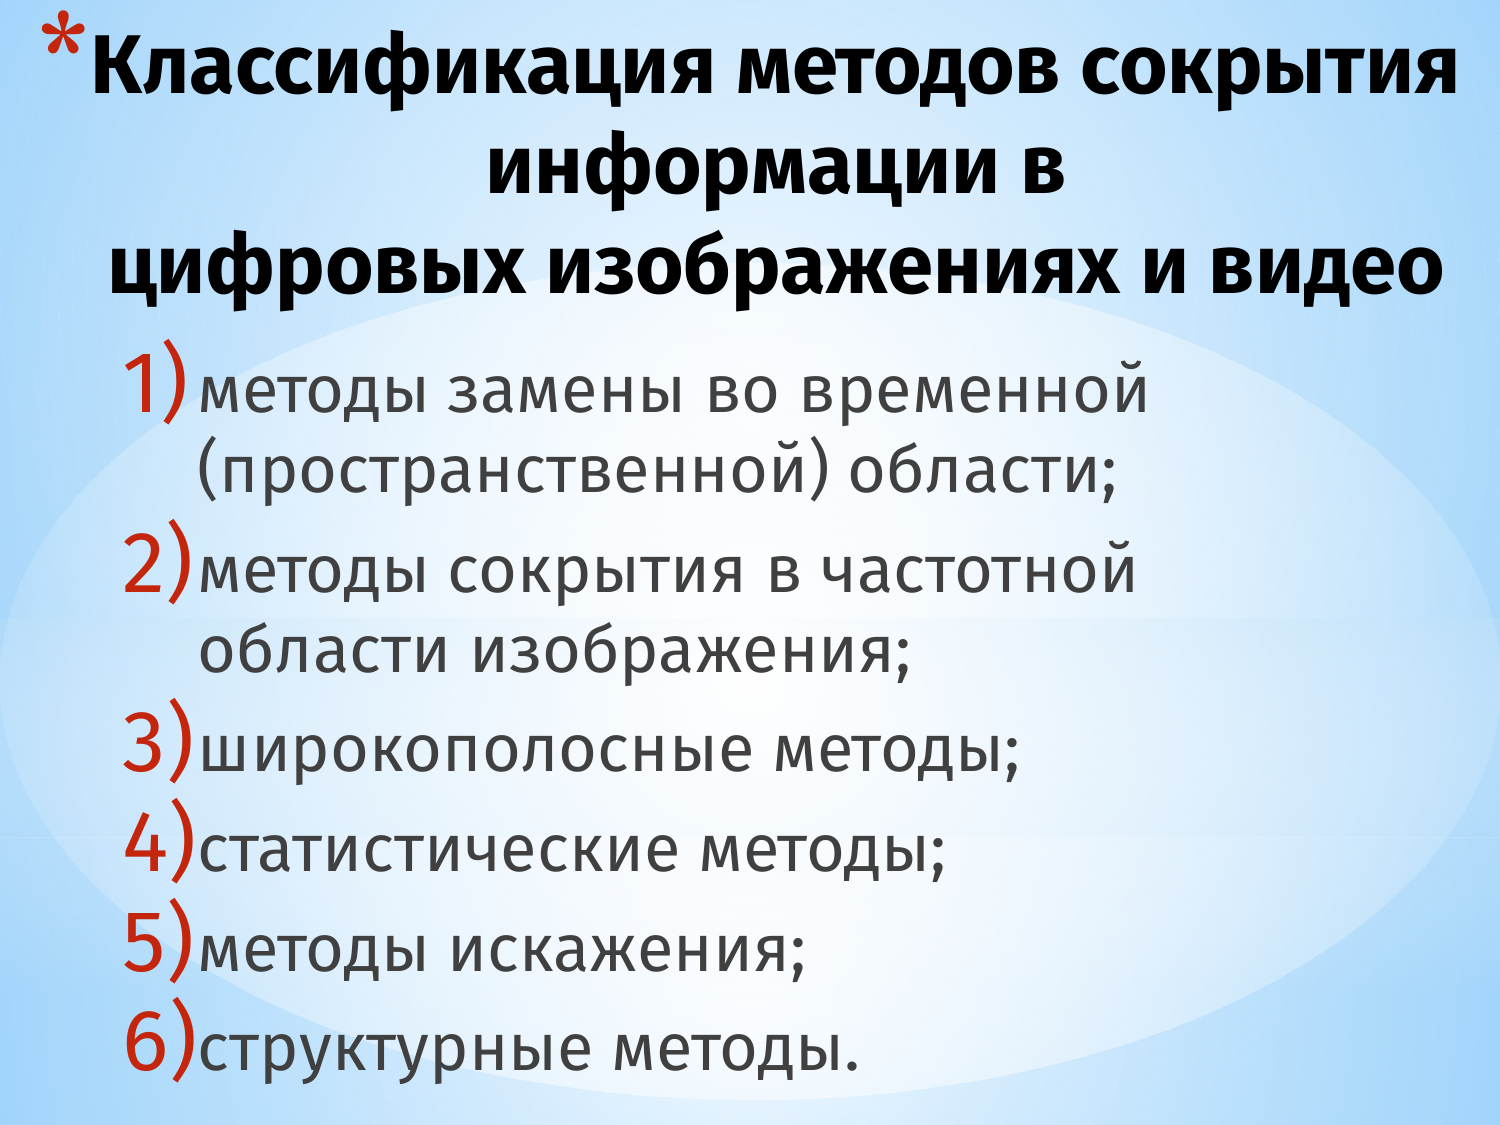

# Классификация методов сокрытия информации в цифровых изображениях и видео
методы замены во временной (пространственной) области;
методы сокрытия в частотной области изображения;
широкополосные методы;
статистические методы;
методы искажения;
структурные методы.